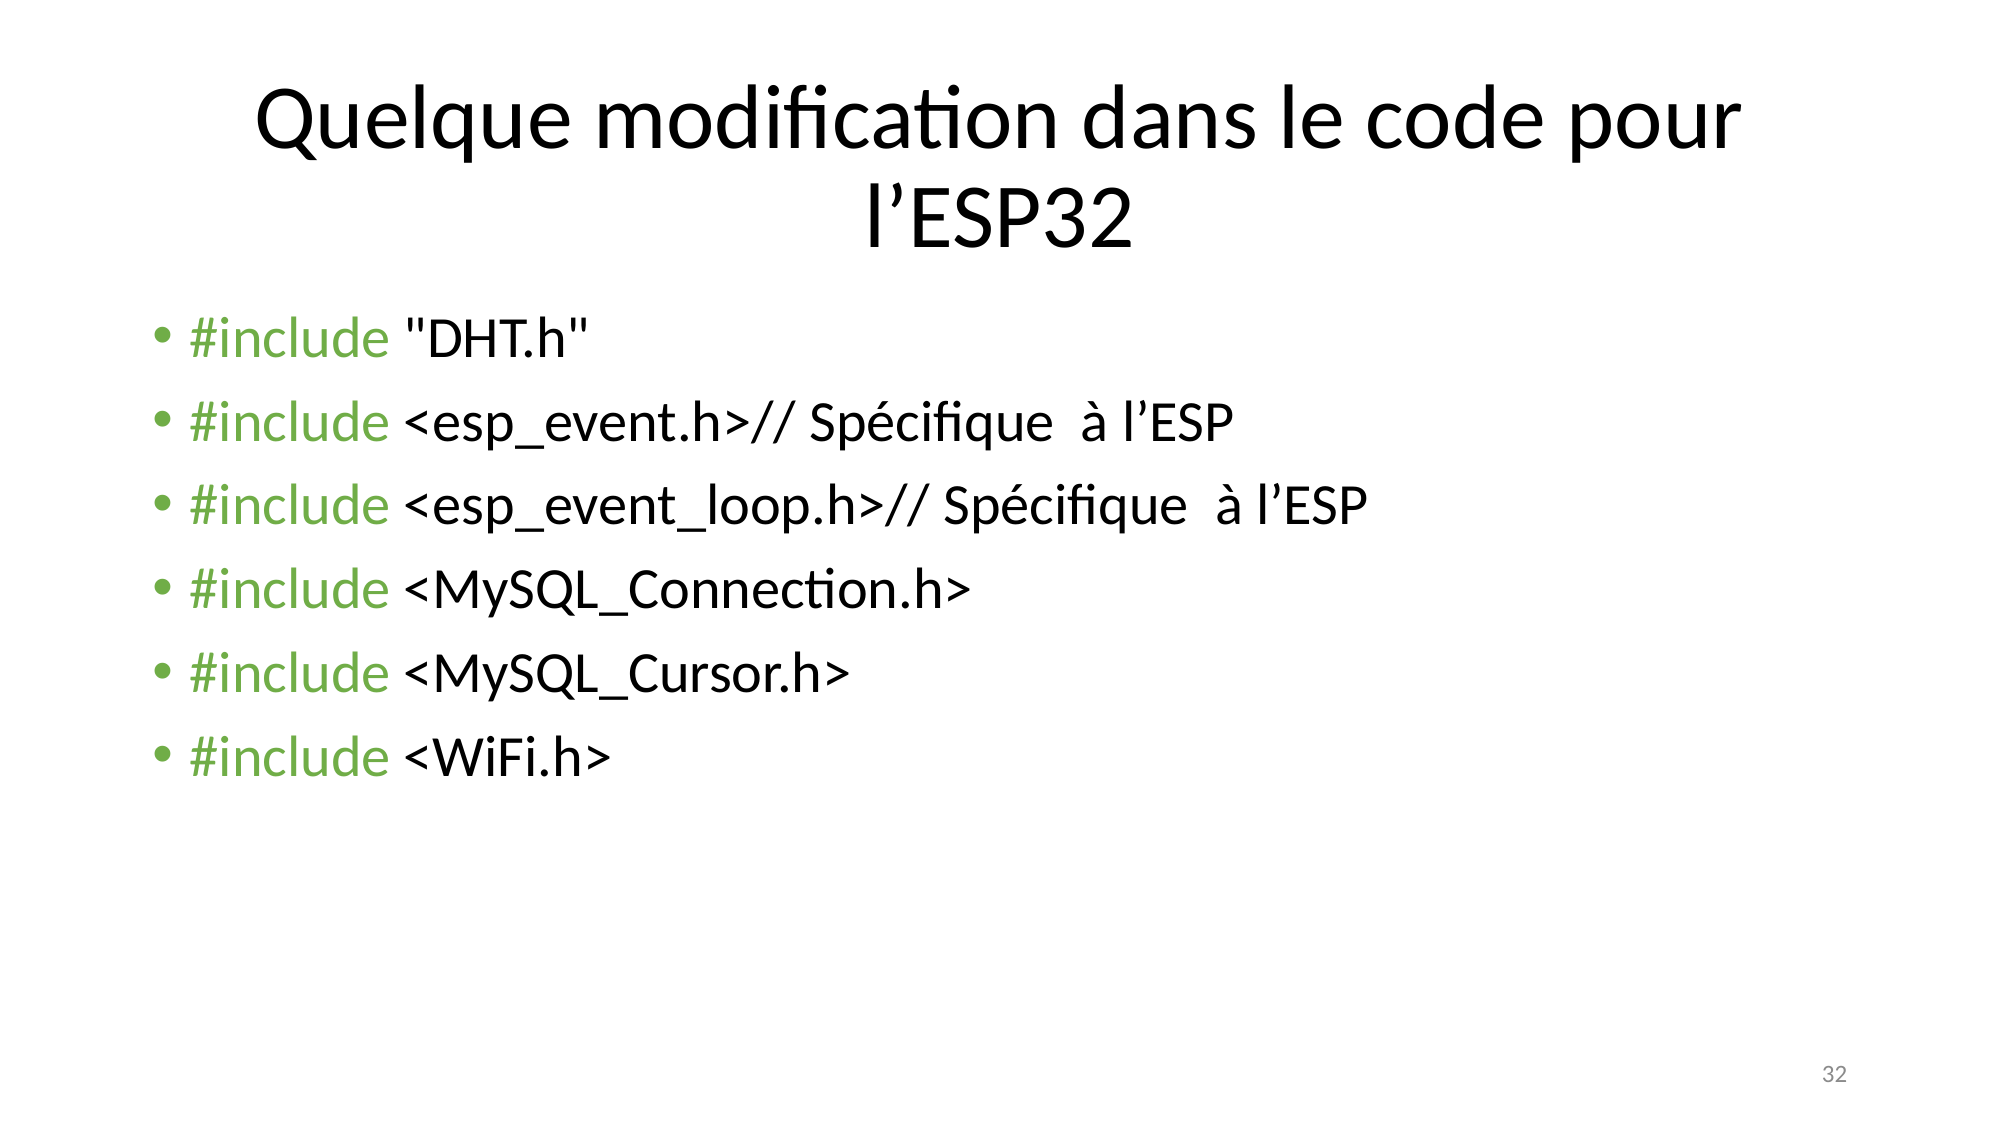

# Quelque modification dans le code pour l’ESP32
#include "DHT.h"
#include <esp_event.h>// Spécifique  à l’ESP
#include <esp_event_loop.h>// Spécifique  à l’ESP
#include <MySQL_Connection.h>
#include <MySQL_Cursor.h>
#include <WiFi.h>
32